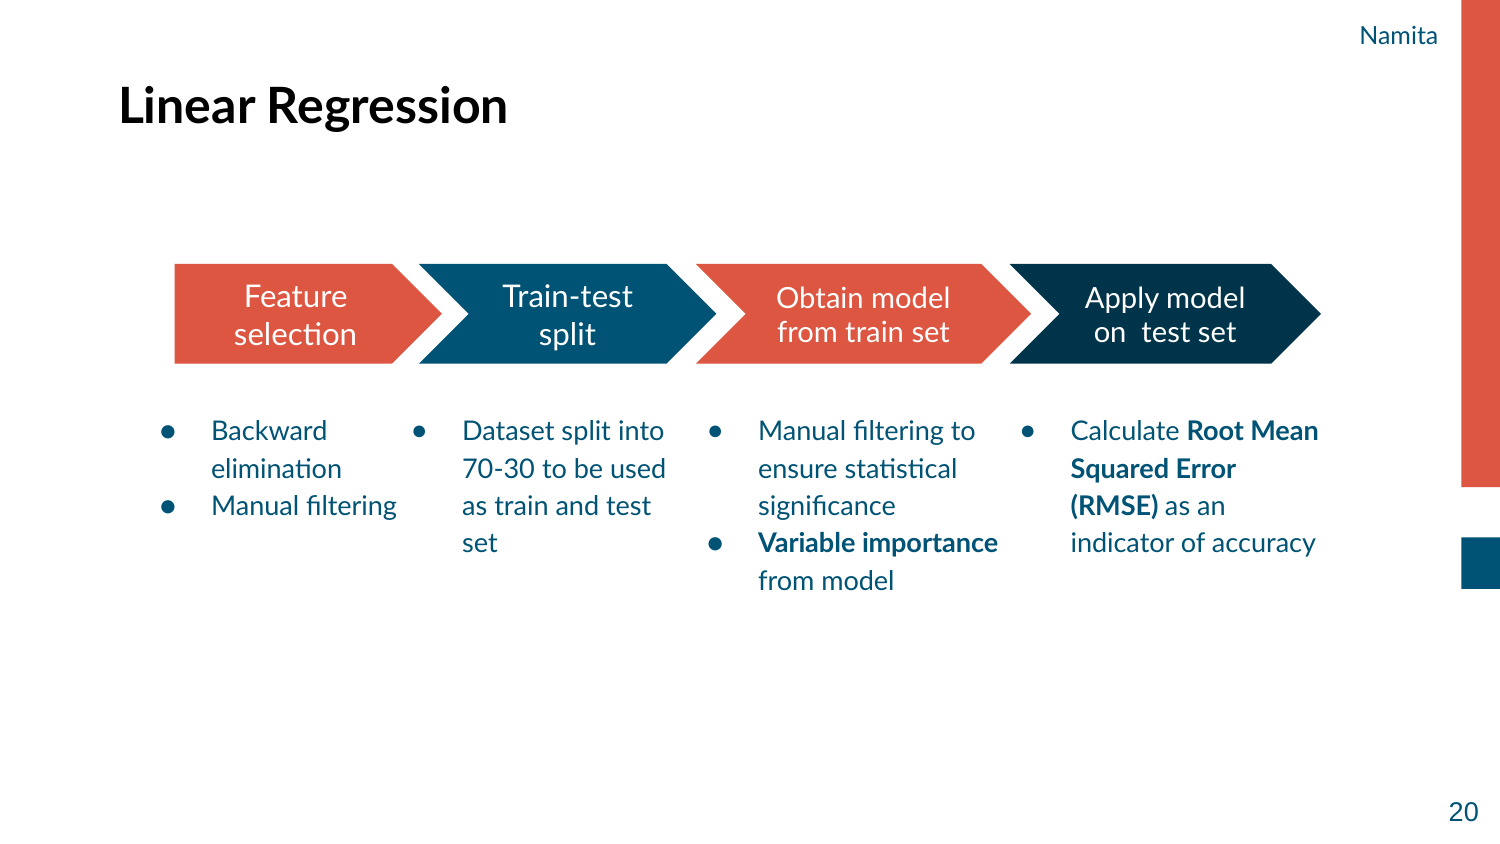

Namita
# Linear Regression
Feature selection
Train-test split
Obtain model from train set
Apply model on  test set
Backward elimination
Manual filtering
Dataset split into 70-30 to be used as train and test set
Manual filtering to ensure statistical significance
Variable importance from model
Calculate Root Mean Squared Error (RMSE) as an indicator of accuracy
20